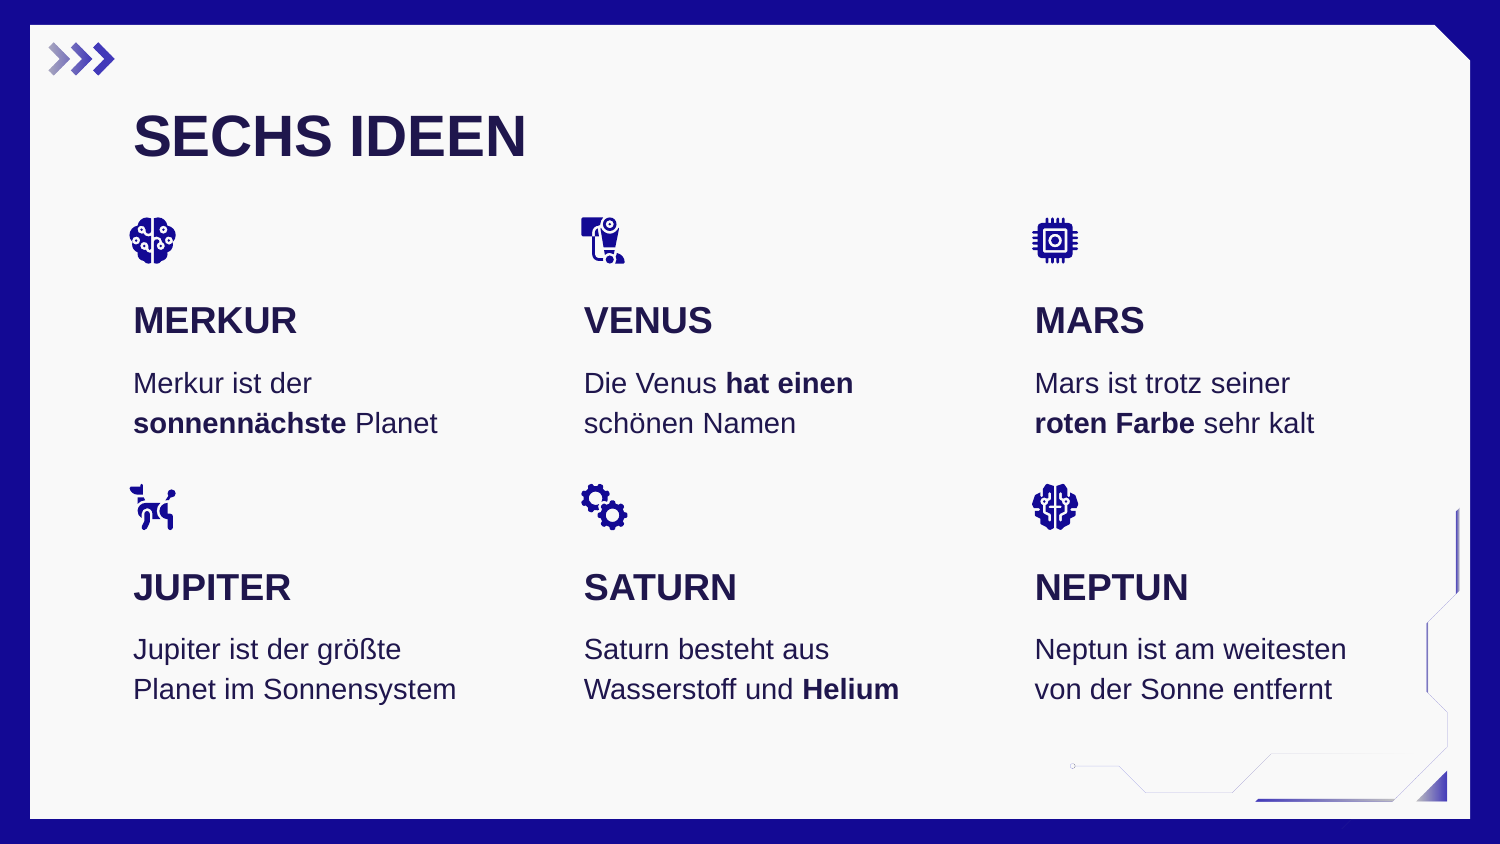

# SECHS IDEEN

MERKUR
VENUS
MARS
Merkur ist der sonnennächste Planet
Die Venus hat einen schönen Namen
Mars ist trotz seiner roten Farbe sehr kalt

JUPITER
SATURN
NEPTUN
Jupiter ist der größte Planet im Sonnensystem
Saturn besteht aus Wasserstoff und Helium
Neptun ist am weitesten von der Sonne entfernt